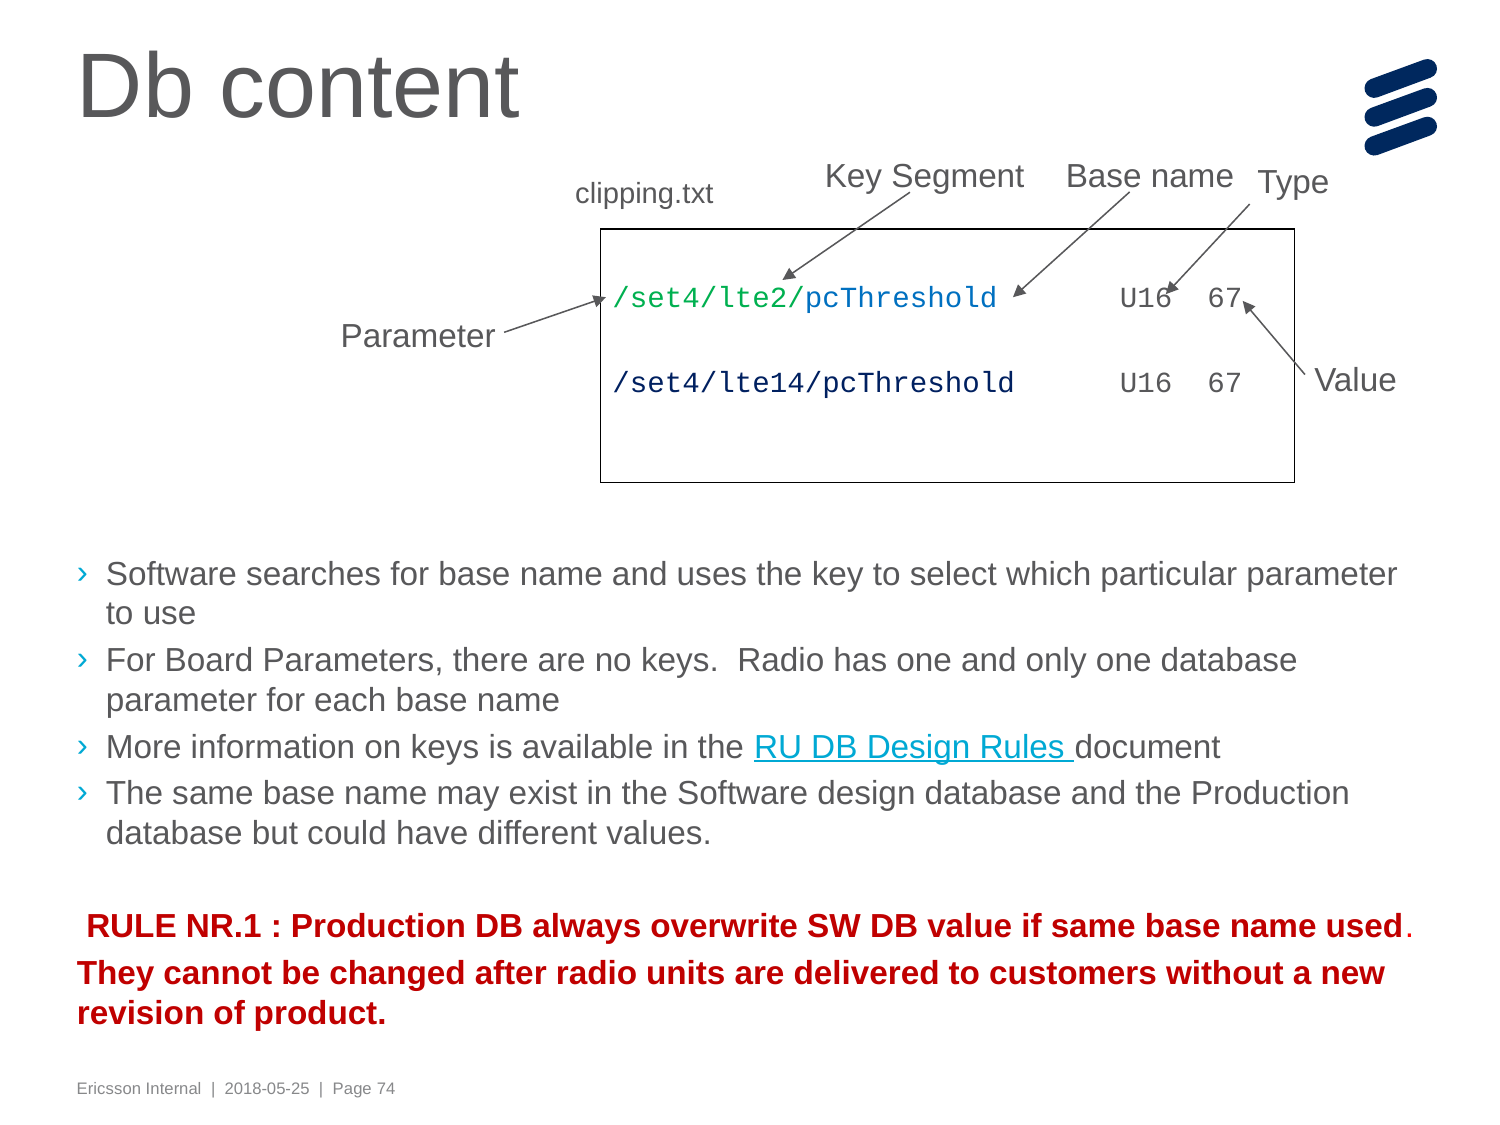

# Db content

Software searches for base name and uses the key to select which particular parameter to use
For Board Parameters, there are no keys.  Radio has one and only one database parameter for each base name
More information on keys is available in the RU DB Design Rules document
The same base name may exist in the Software design database and the Production database but could have different values.

 RULE NR.1 : Production DB always overwrite SW DB value if same base name used.
They cannot be changed after radio units are delivered to customers without a new revision of product.
Key Segment
Base name
Type
 clipping.txt

/set4/lte2/pcThreshold       U16  67
/set4/lte14/pcThreshold      U16  67

Parameter
Value